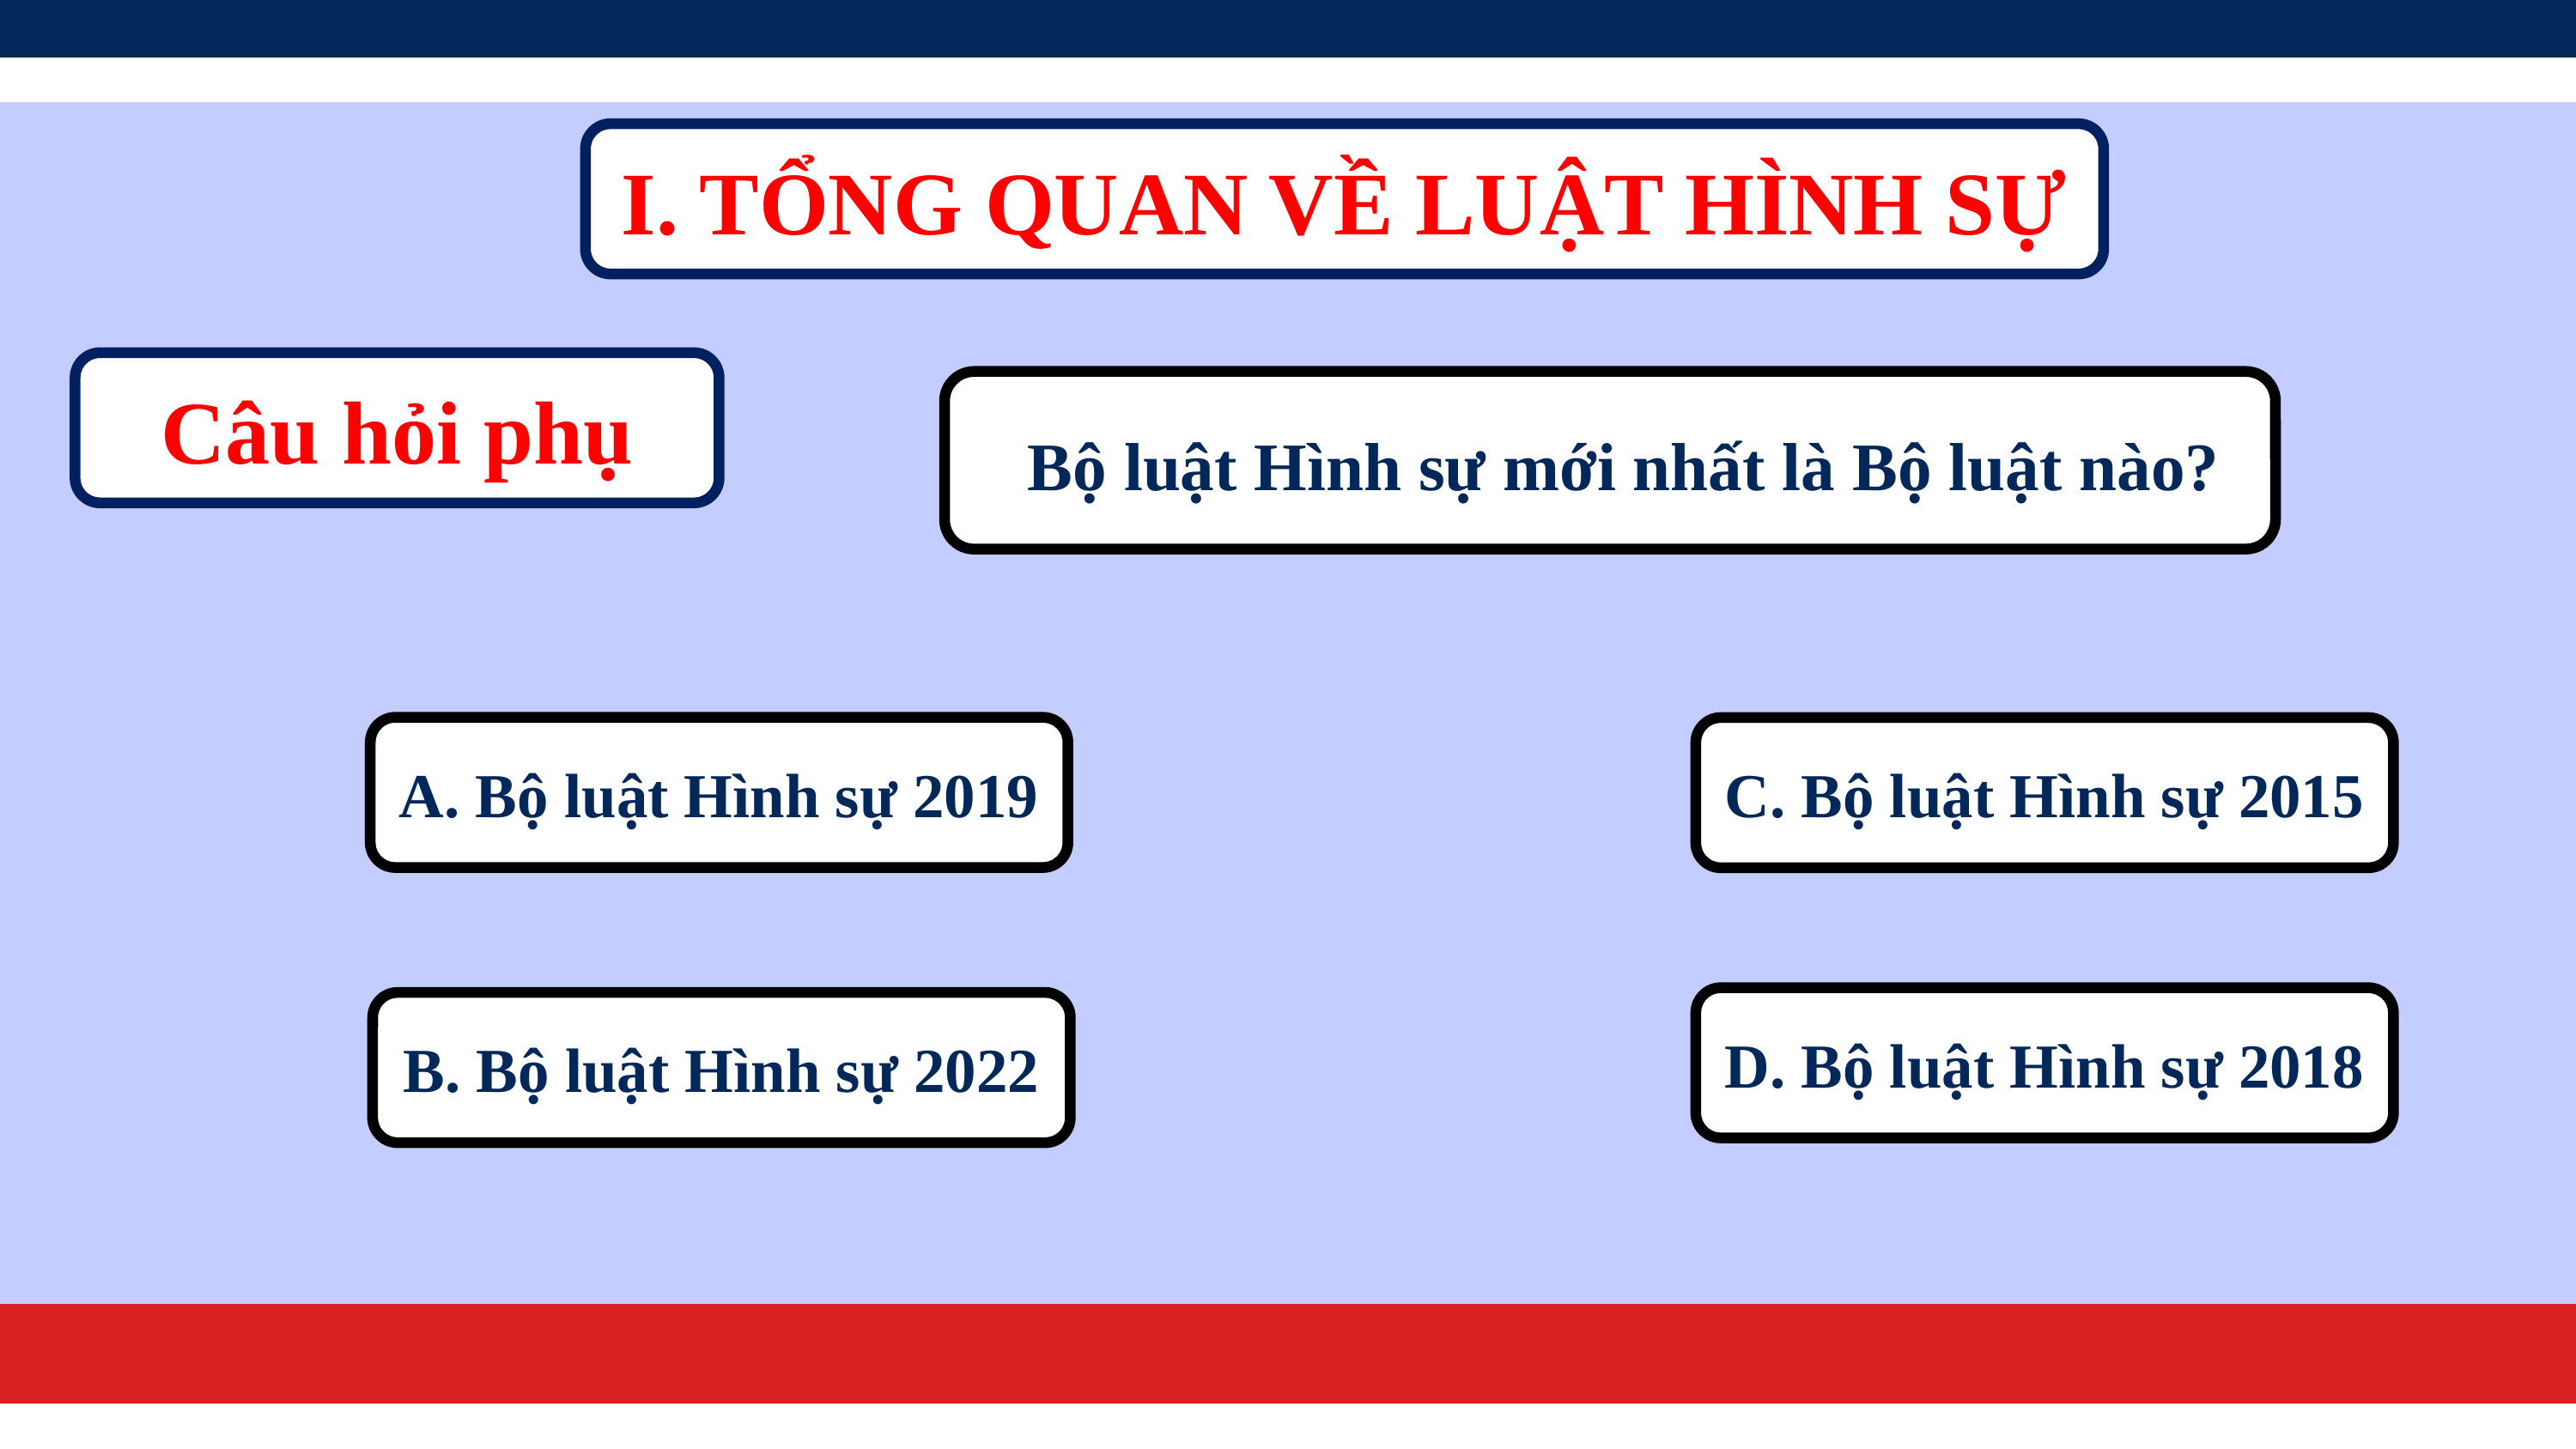

I. TỔNG QUAN VỀ LUẬT HÌNH SỰ
Câu hỏi phụ

Bộ luật Hình sự mới nhất là Bộ luật nào?

A. Bộ luật Hình sự 2019
C. Bộ luật Hình sự 2015
D. Bộ luật Hình sự 2018
B. Bộ luật Hình sự 2022